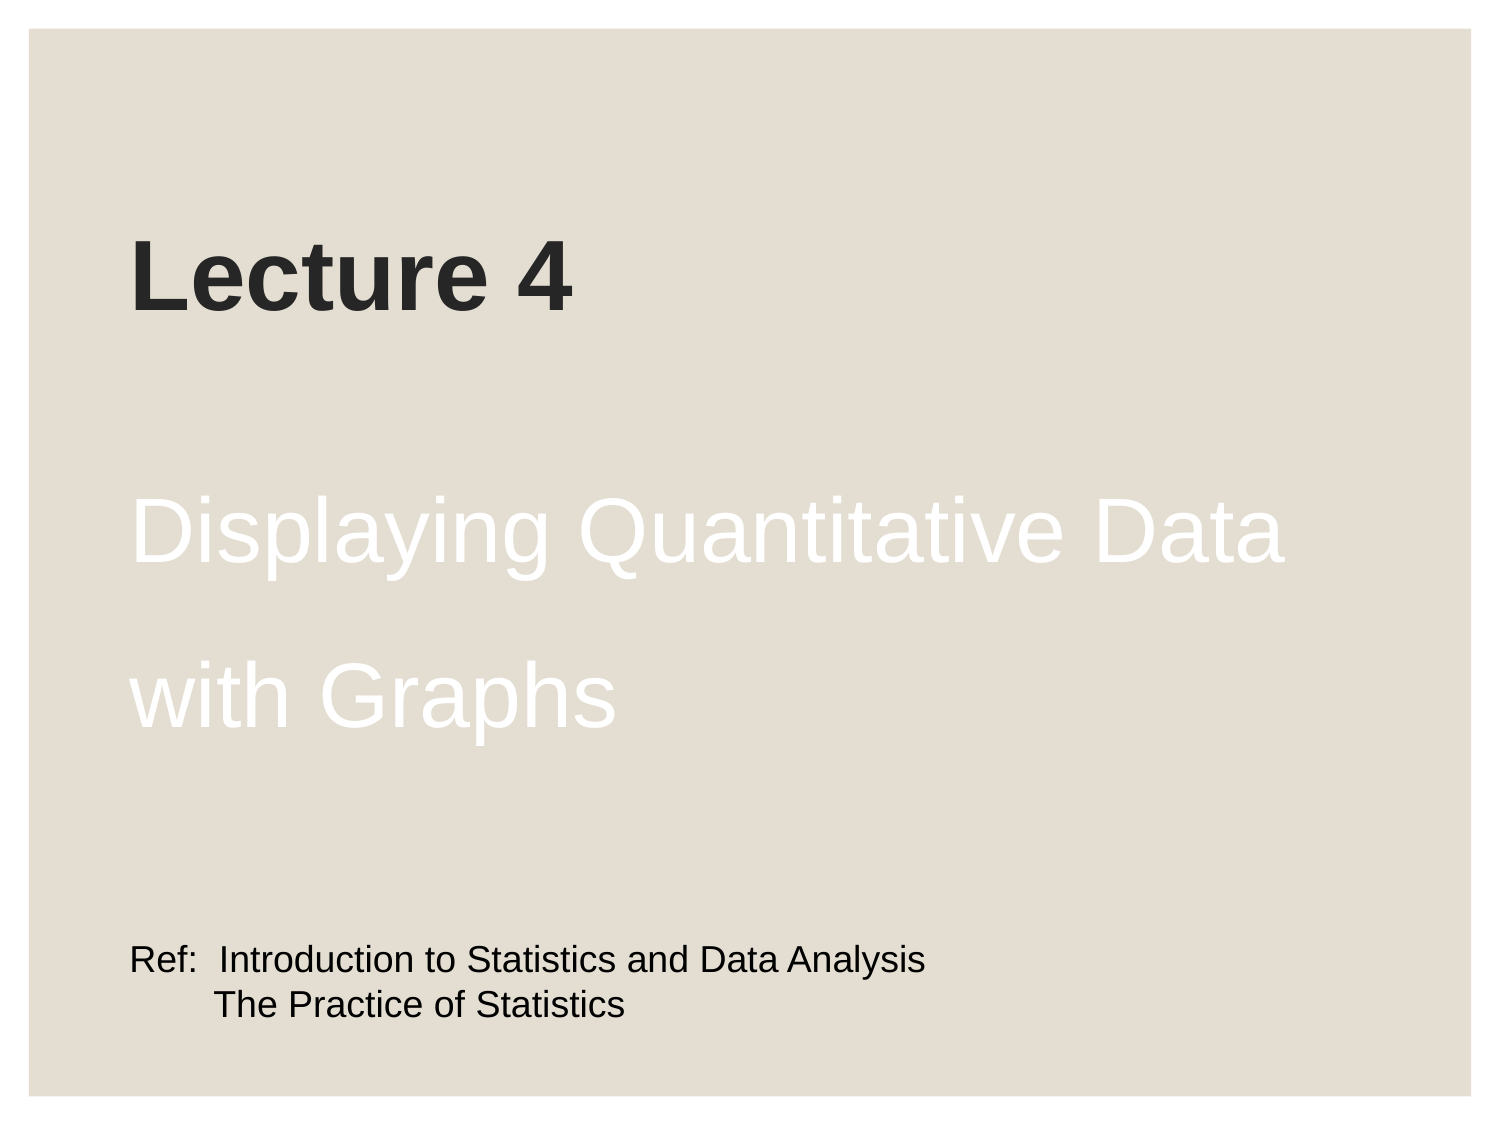

Lecture 4
Displaying Quantitative Data with Graphs
Ref:  Introduction to Statistics and Data Analysis
        The Practice of Statistics